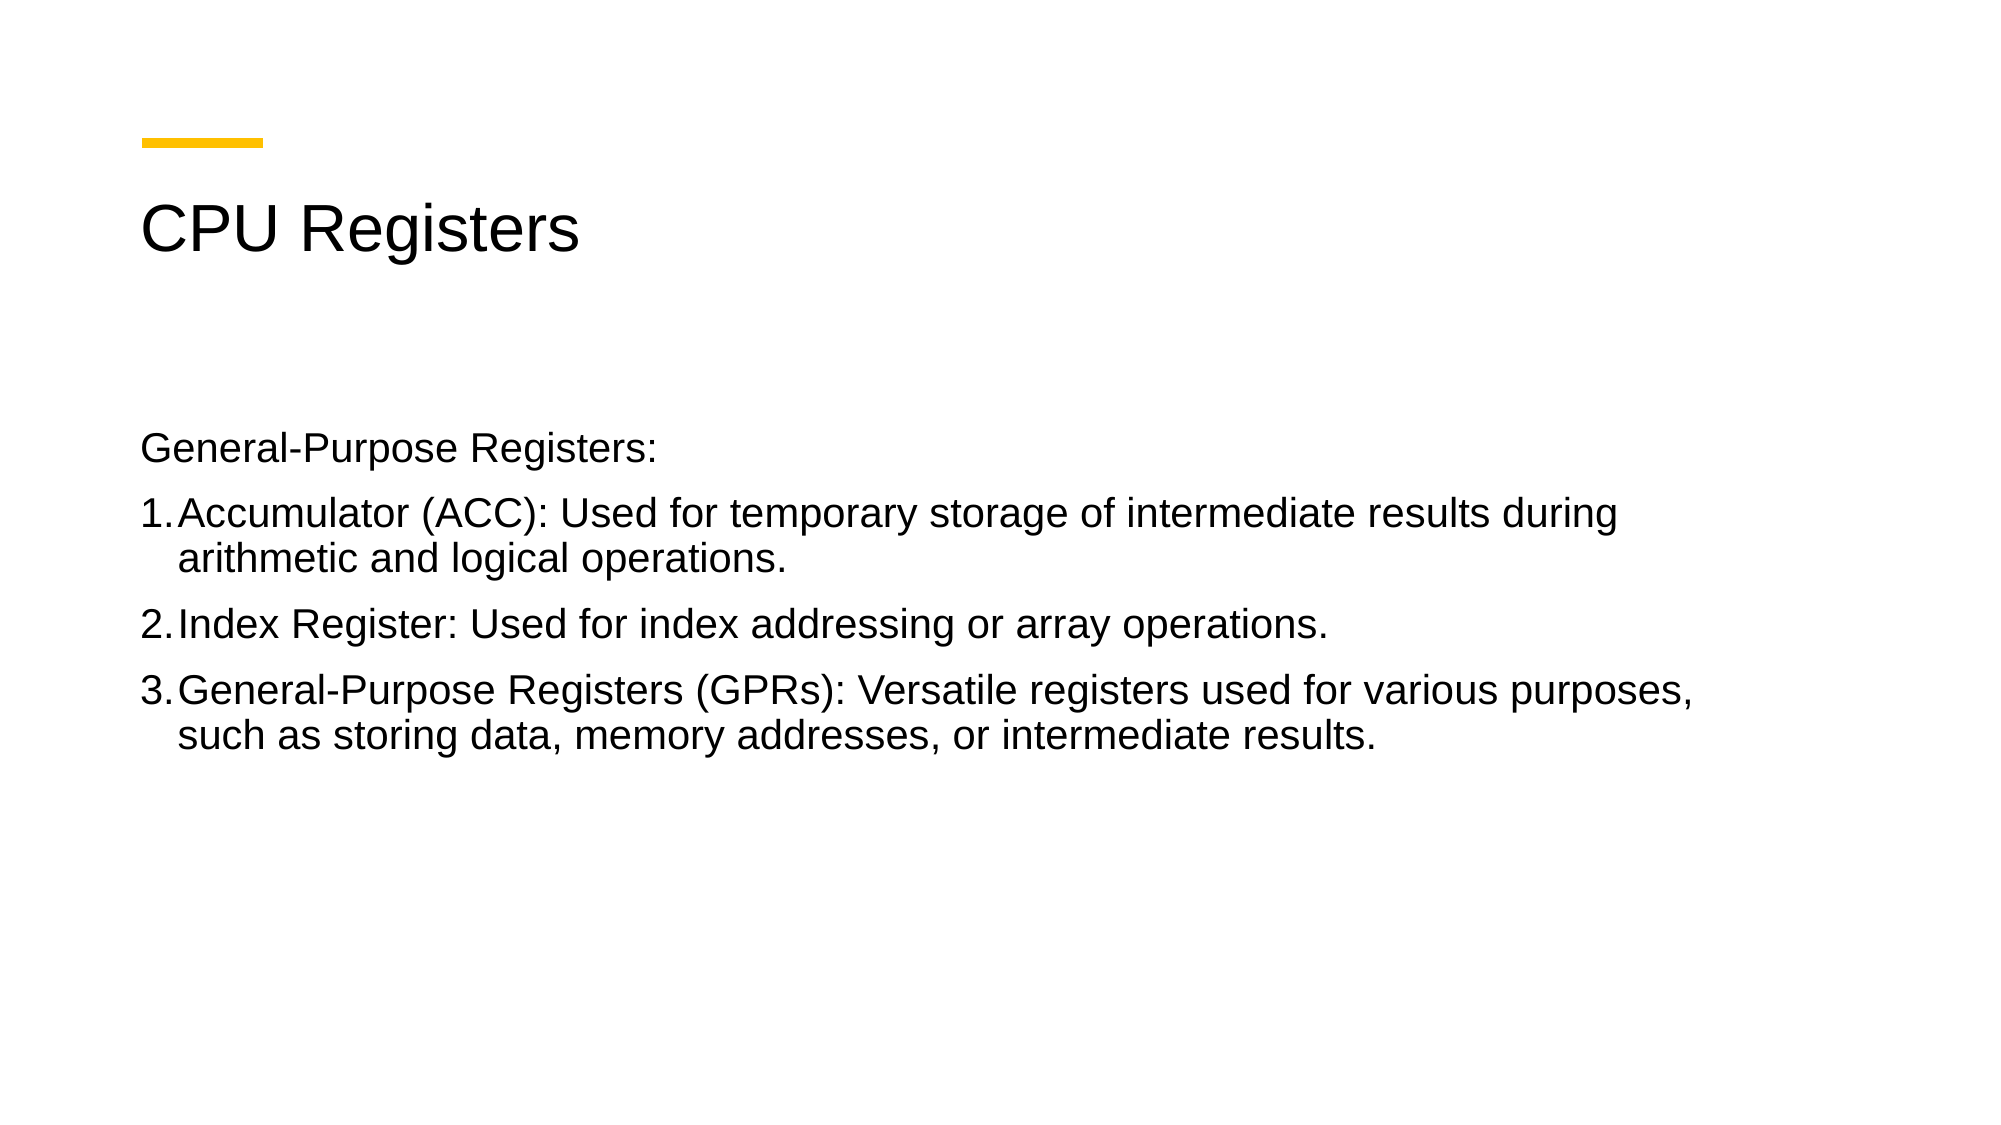

# CPU Registers
General-Purpose Registers:
Accumulator (ACC): Used for temporary storage of intermediate results during arithmetic and logical operations.
Index Register: Used for index addressing or array operations.
General-Purpose Registers (GPRs): Versatile registers used for various purposes, such as storing data, memory addresses, or intermediate results.